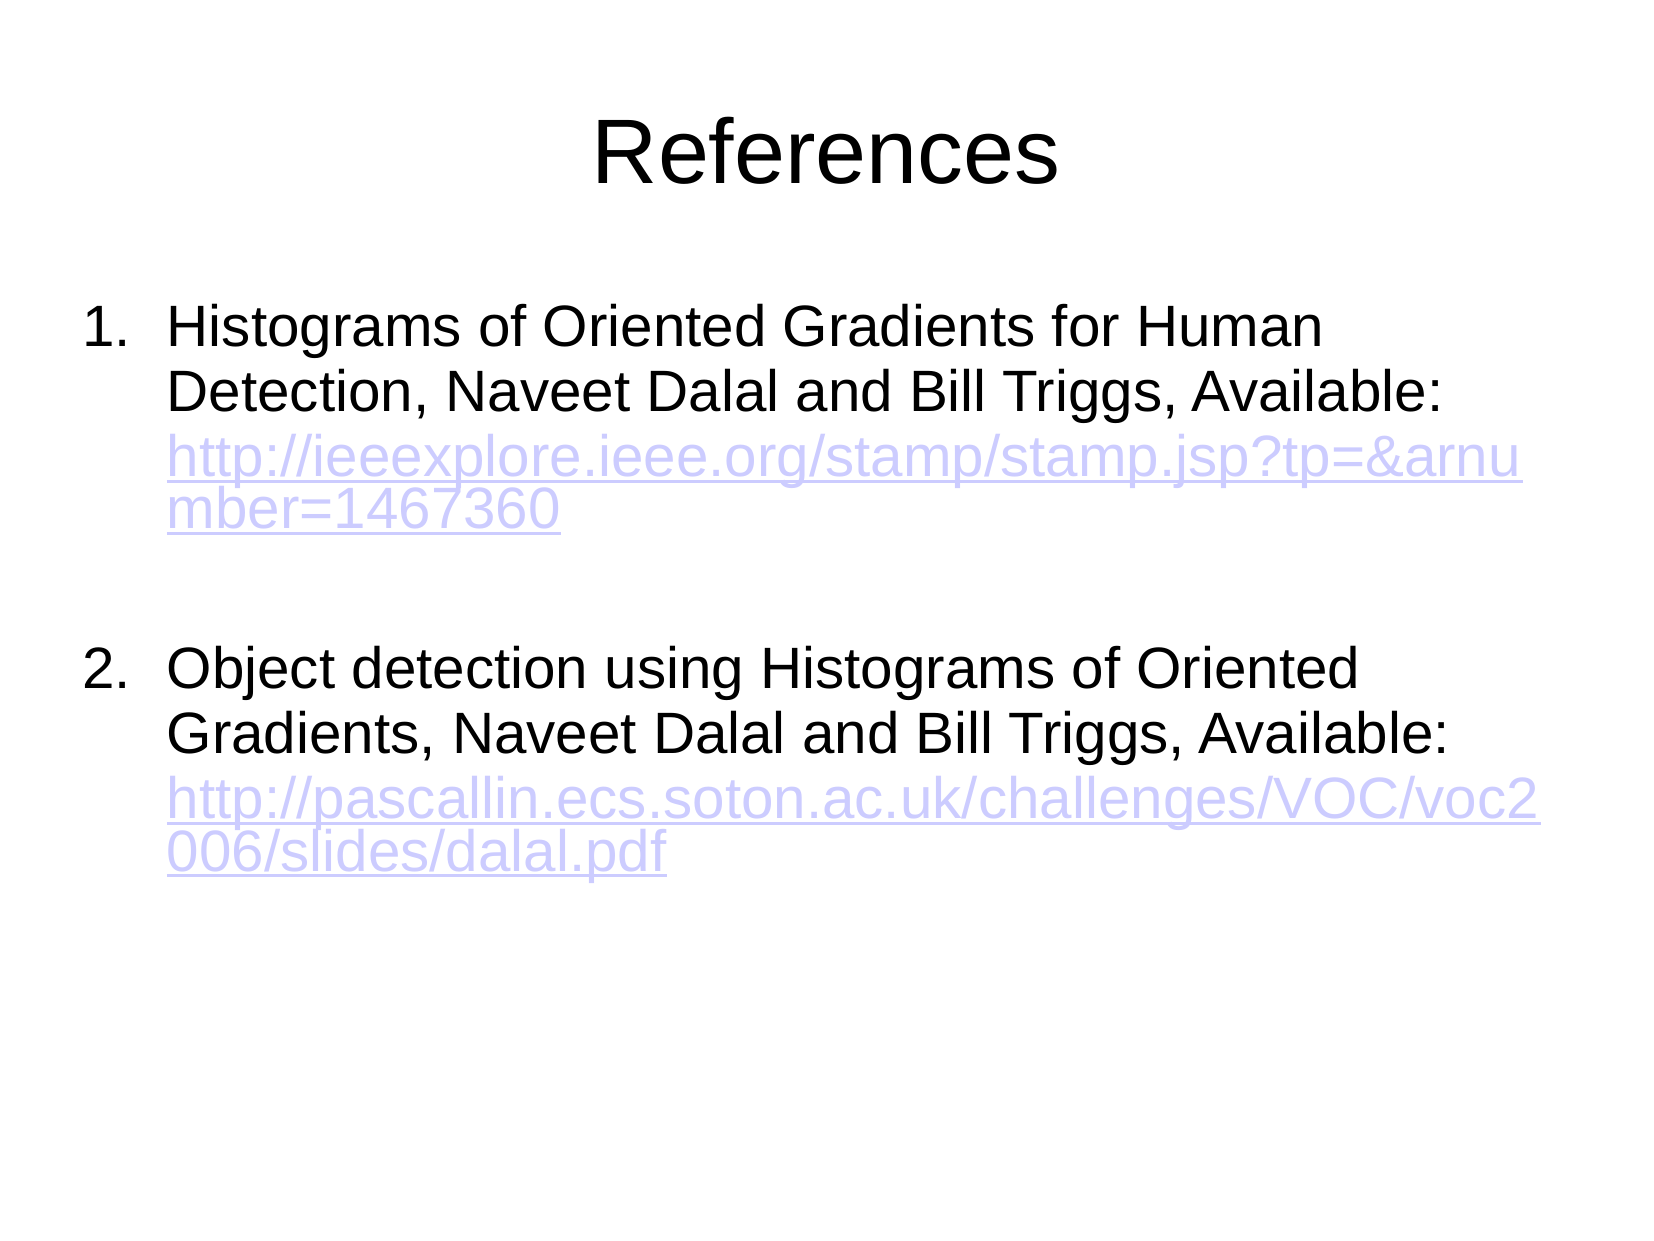

# References
Histograms of Oriented Gradients for Human Detection, Naveet Dalal and Bill Triggs, Available: http://ieeexplore.ieee.org/stamp/stamp.jsp?tp=&arnumber=1467360
Object detection using Histograms of Oriented Gradients, Naveet Dalal and Bill Triggs, Available: http://pascallin.ecs.soton.ac.uk/challenges/VOC/voc2006/slides/dalal.pdf